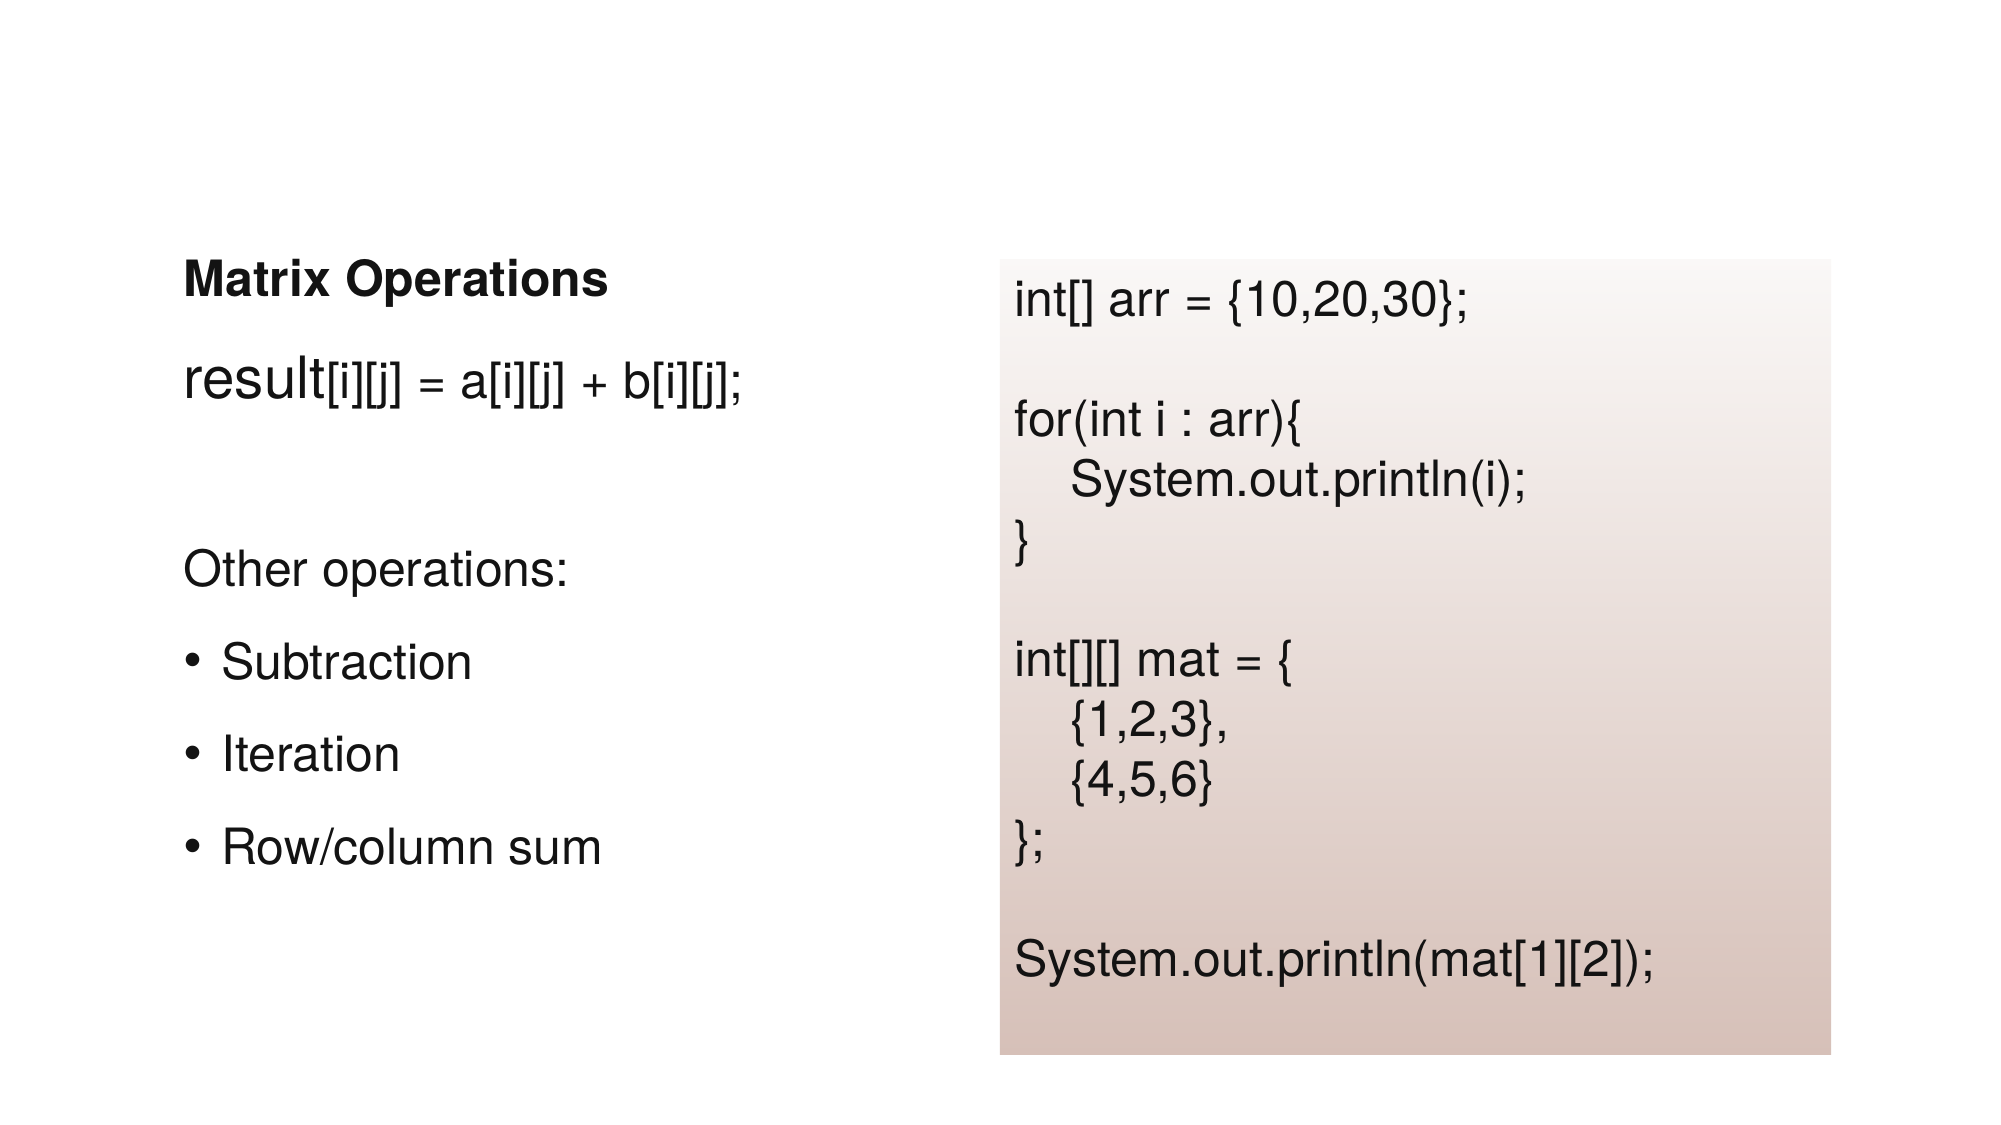

Matrix Operations
result[i][j] = a[i][j] + b[i][j];

Other operations:
Subtraction
Iteration
Row/column sum

int[] arr = {10,20,30};

for(int i : arr){
    System.out.println(i);
}

int[][] mat = {
    {1,2,3},
    {4,5,6}
};

System.out.println(mat[1][2]);